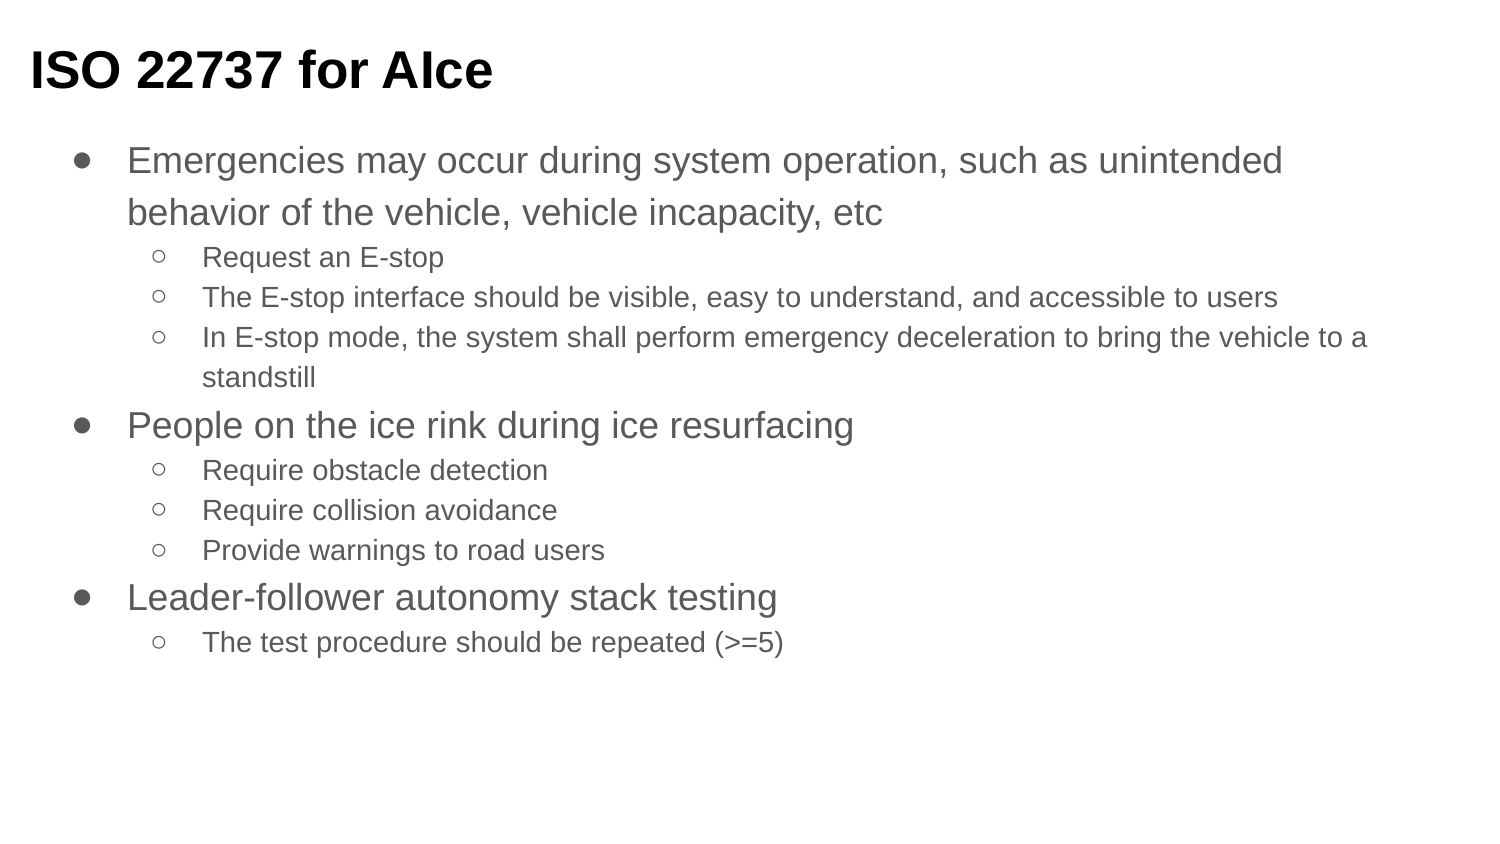

# ISO 22737 for AIce
Emergencies may occur during system operation, such as unintended behavior of the vehicle, vehicle incapacity, etc
Request an E-stop
The E-stop interface should be visible, easy to understand, and accessible to users
In E-stop mode, the system shall perform emergency deceleration to bring the vehicle to a standstill
People on the ice rink during ice resurfacing
Require obstacle detection
Require collision avoidance
Provide warnings to road users
Leader-follower autonomy stack testing
The test procedure should be repeated (>=5)